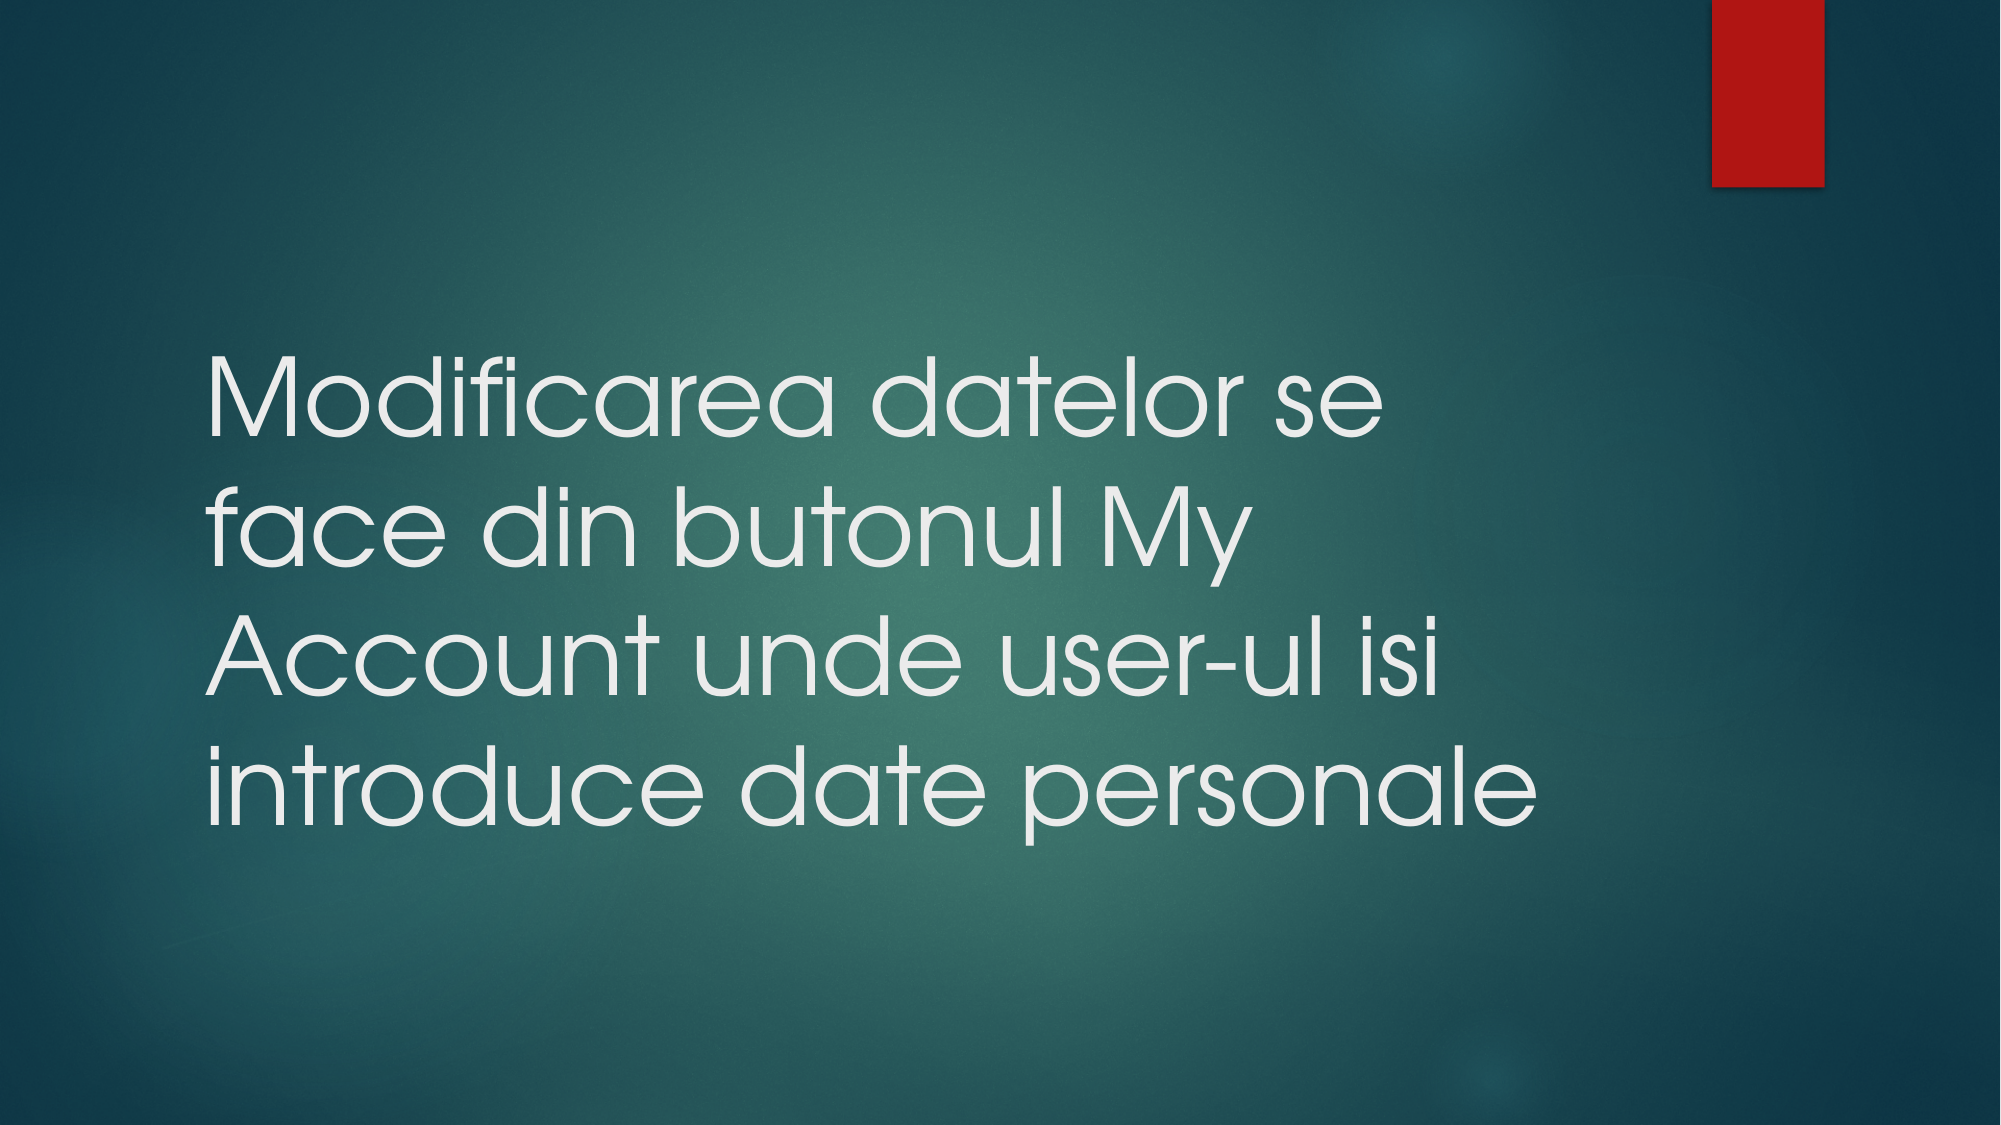

# Modificarea datelor se face din butonul My Account unde user-ul isi introduce date personale